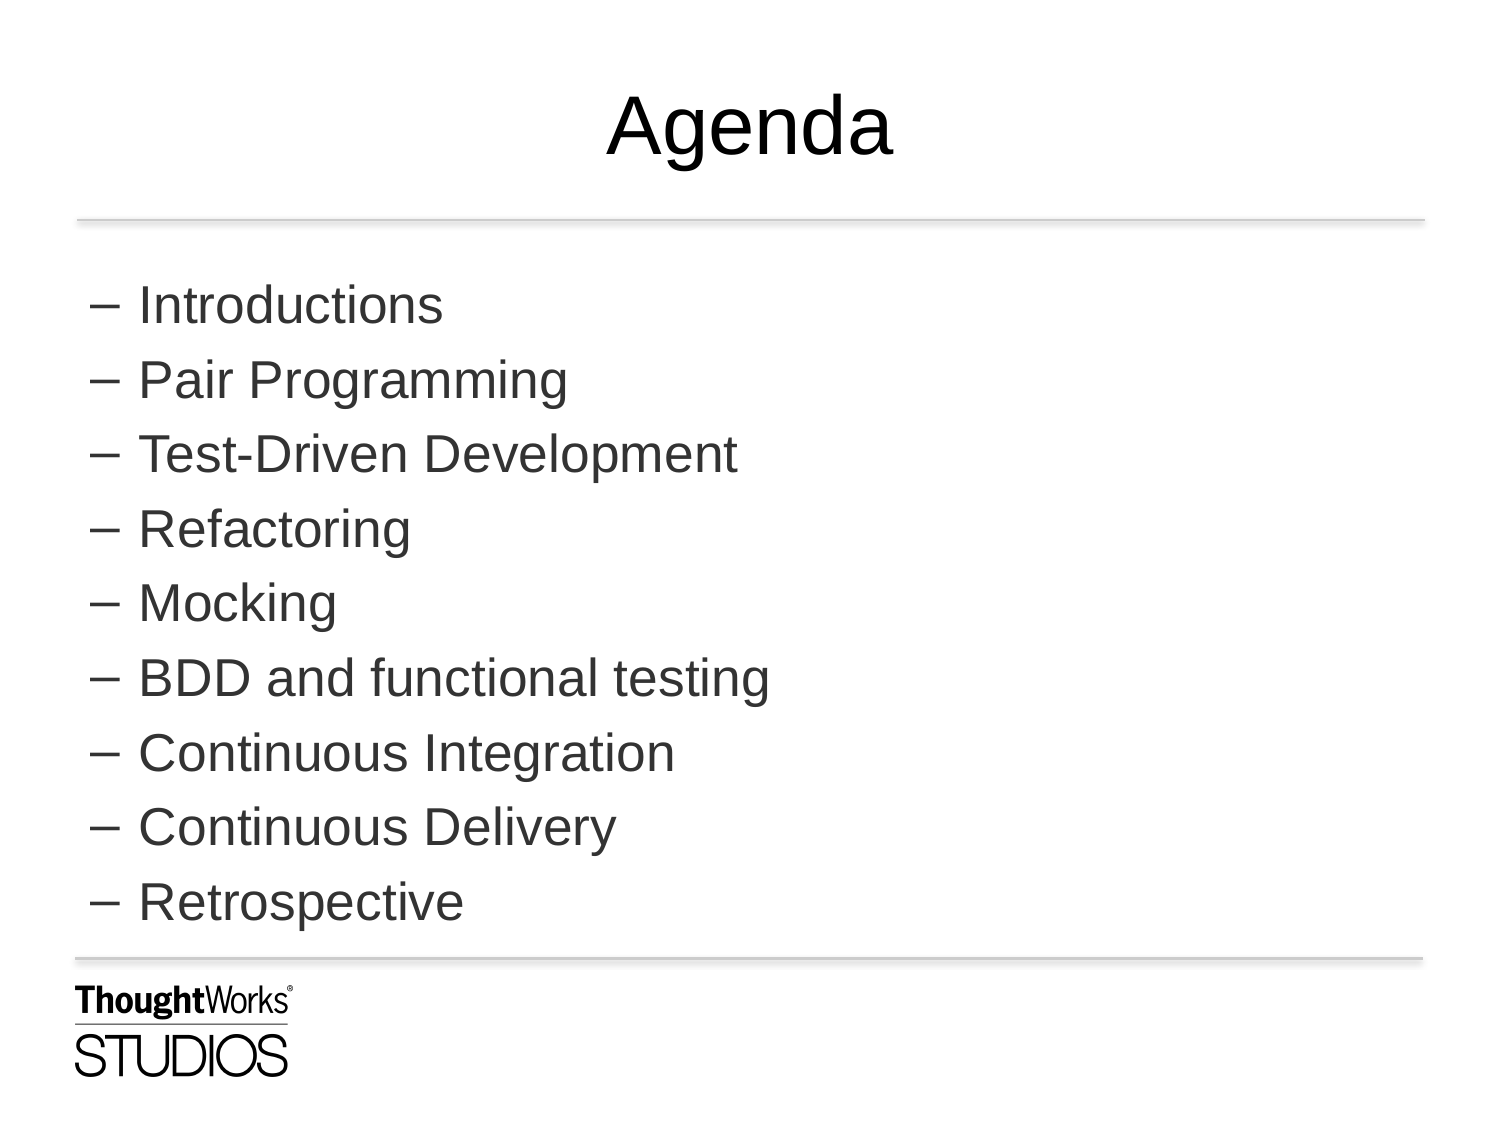

# Agenda
Introductions
Pair Programming
Test-Driven Development
Refactoring
Mocking
BDD and functional testing
Continuous Integration
Continuous Delivery
Retrospective